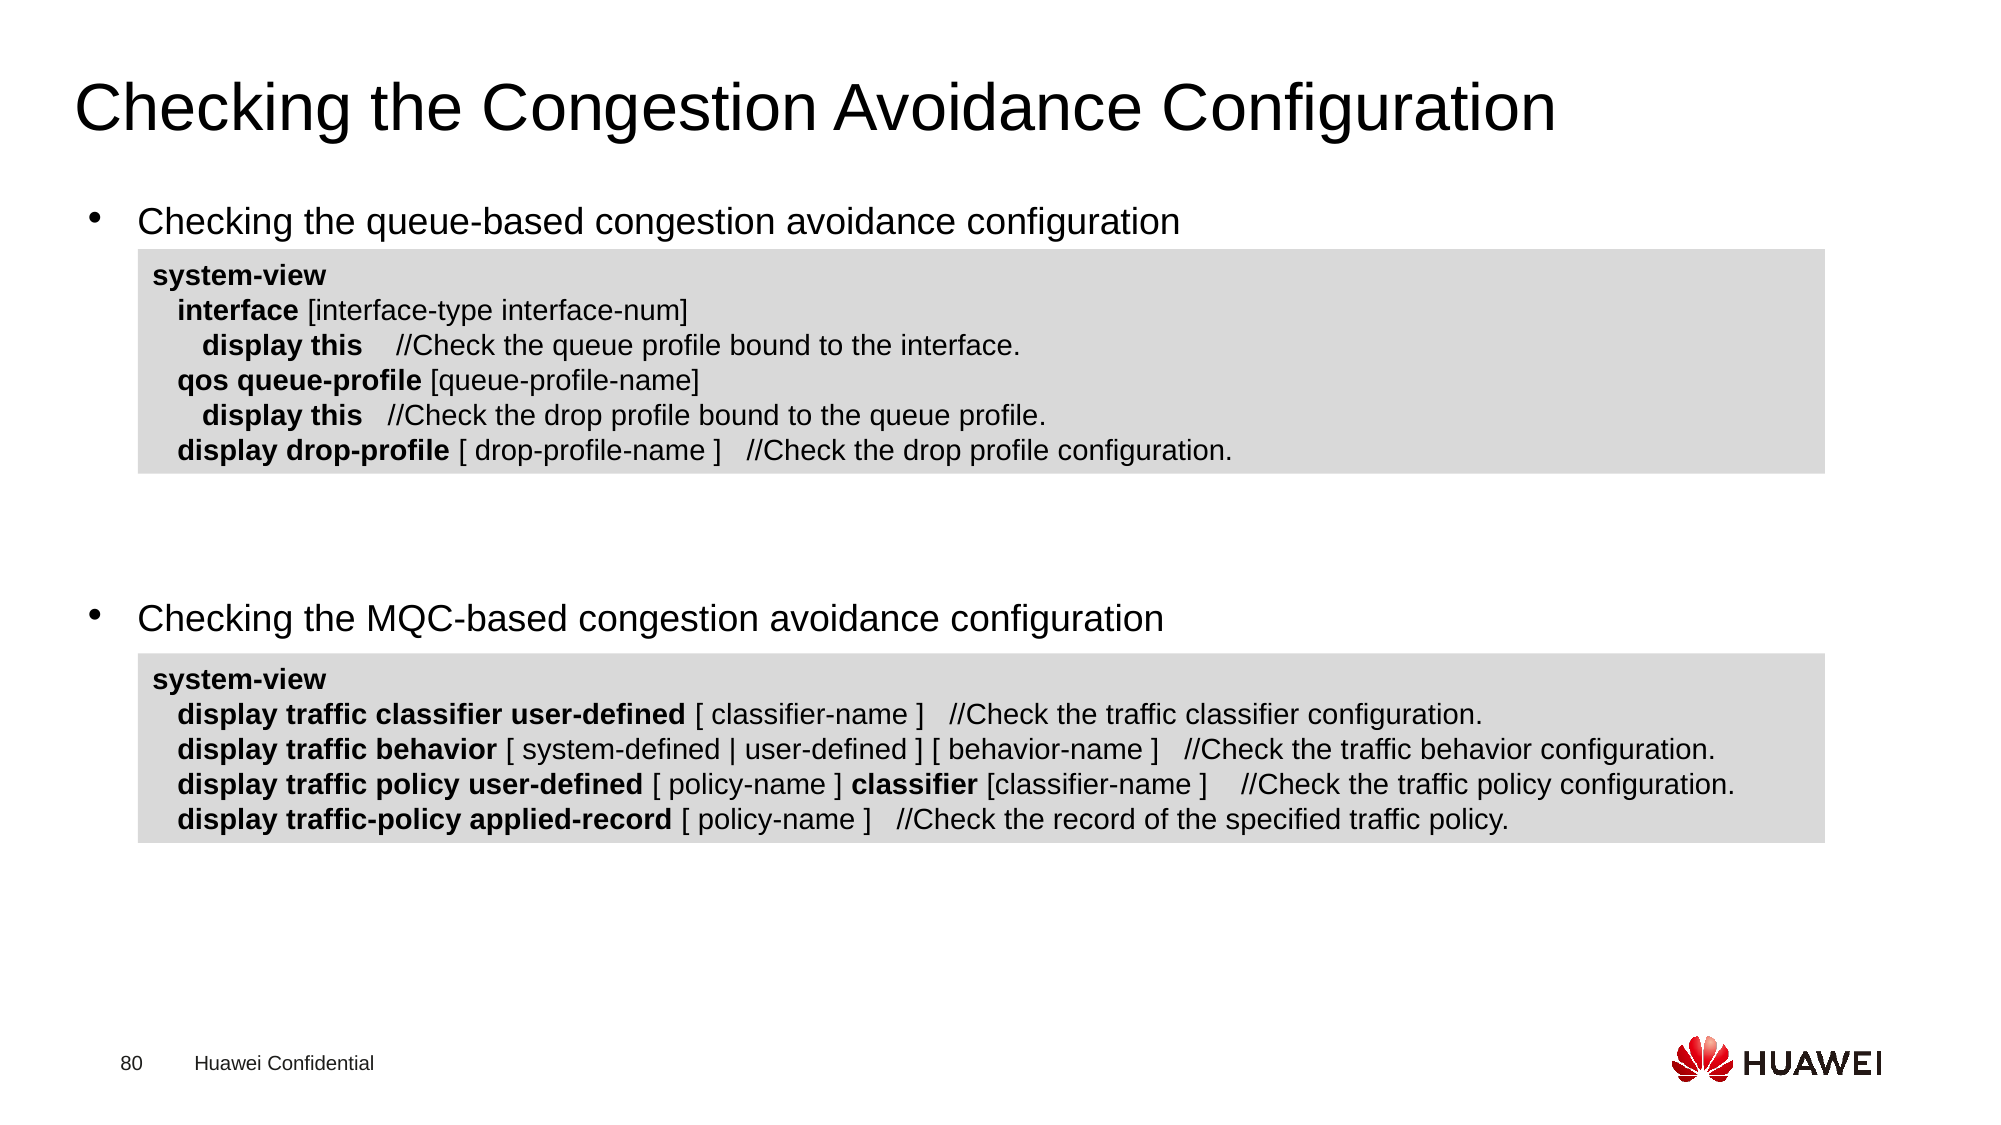

# Checking the Congestion Avoidance Configuration
Checking the queue-based congestion avoidance configuration

Checking the MQC-based congestion avoidance configuration

system-view
   interface [interface-type interface-num]
      display this    //Check the queue profile bound to the interface.
   qos queue-profile [queue-profile-name]
      display this   //Check the drop profile bound to the queue profile.
   display drop-profile [ drop-profile-name ]   //Check the drop profile configuration.
system-view
   display traffic classifier user-defined [ classifier-name ]   //Check the traffic classifier configuration.
   display traffic behavior [ system-defined | user-defined ] [ behavior-name ]   //Check the traffic behavior configuration.
   display traffic policy user-defined [ policy-name ] classifier [classifier-name ]    //Check the traffic policy configuration.
   display traffic-policy applied-record [ policy-name ]   //Check the record of the specified traffic policy.